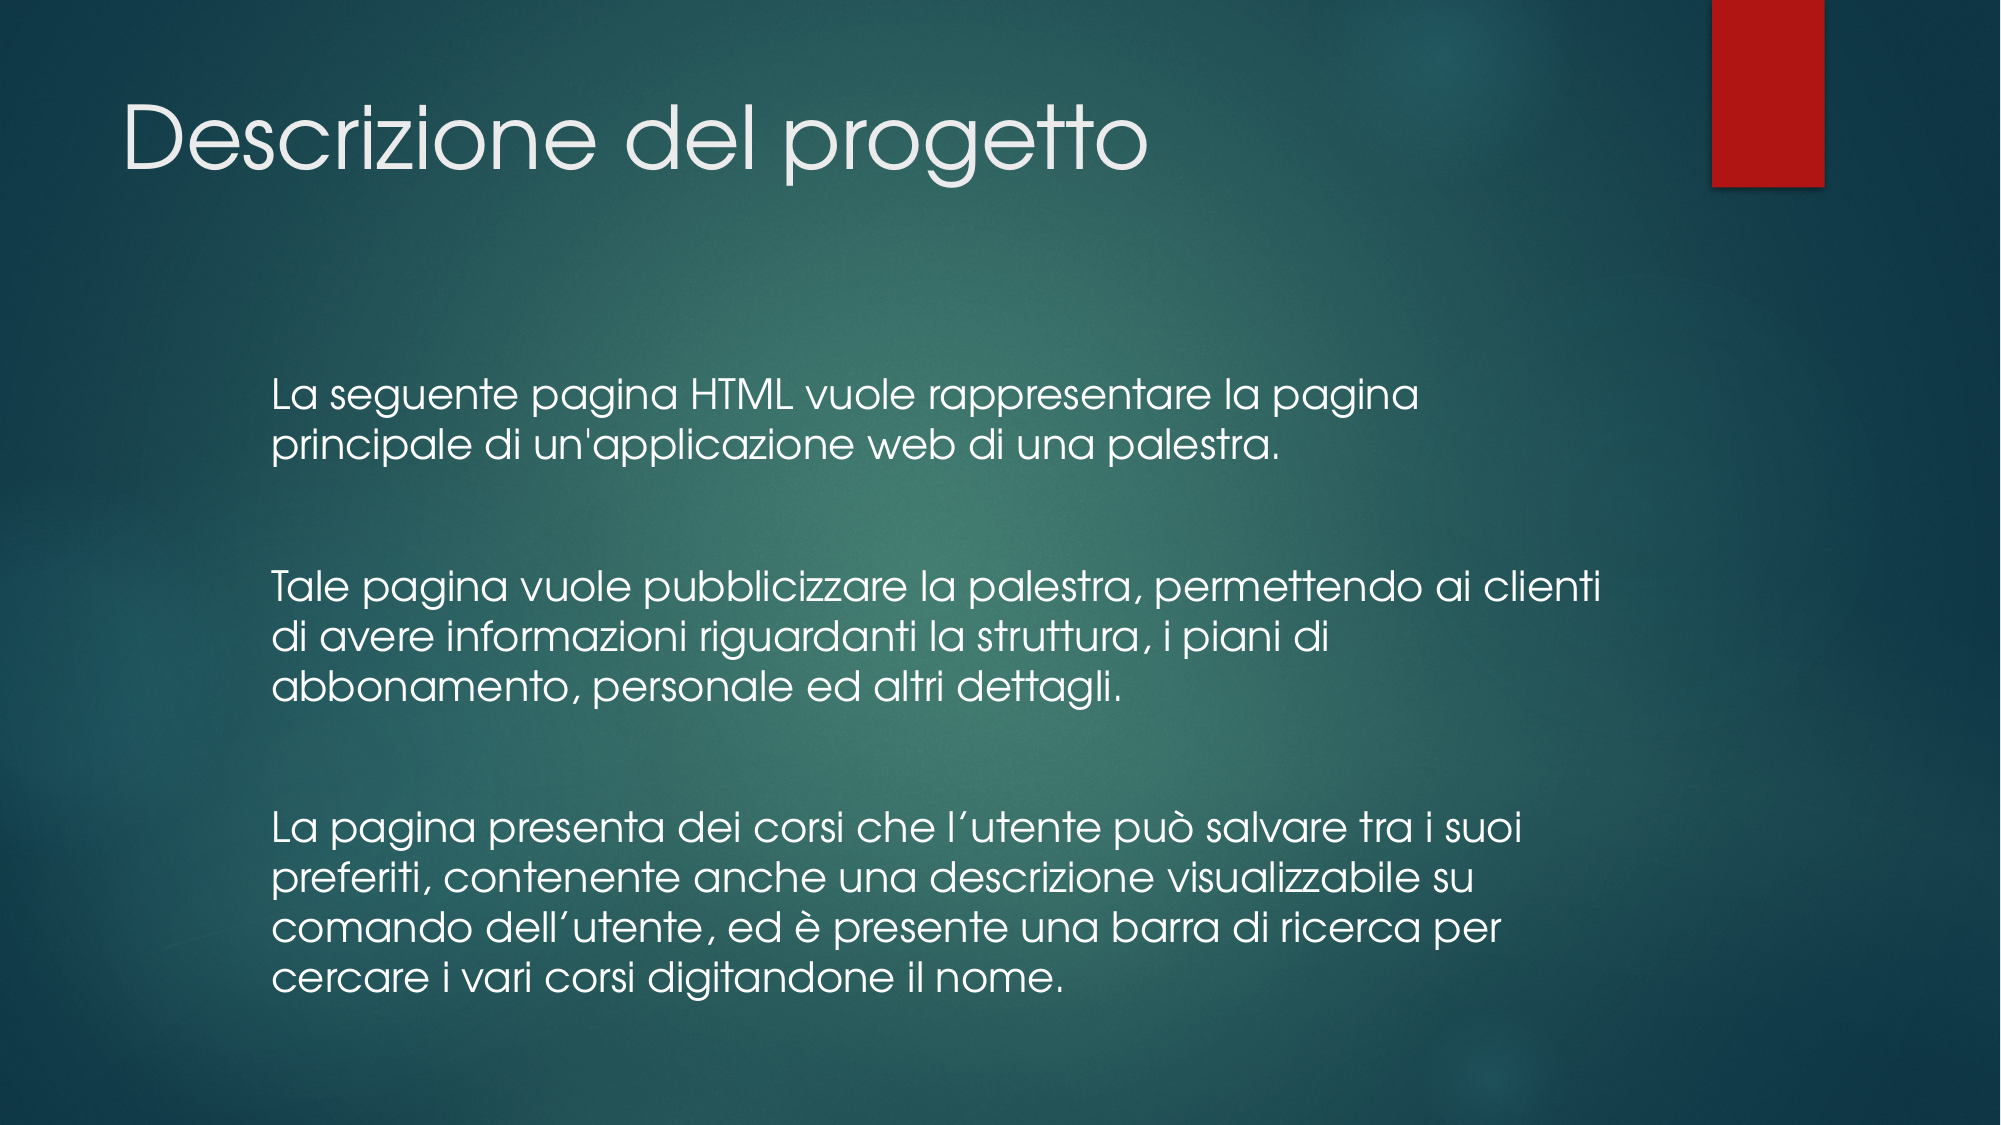

# Descrizione del progetto

La seguente pagina HTML vuole rappresentare la pagina principale di un'applicazione web di una palestra.

Tale pagina vuole pubblicizzare la palestra, permettendo ai clienti di avere informazioni riguardanti la struttura, i piani di abbonamento, personale ed altri dettagli.

La pagina presenta dei corsi che l’utente può salvare tra i suoi preferiti, contenente anche una descrizione visualizzabile su comando dell’utente, ed è presente una barra di ricerca per cercare i vari corsi digitandone il nome.